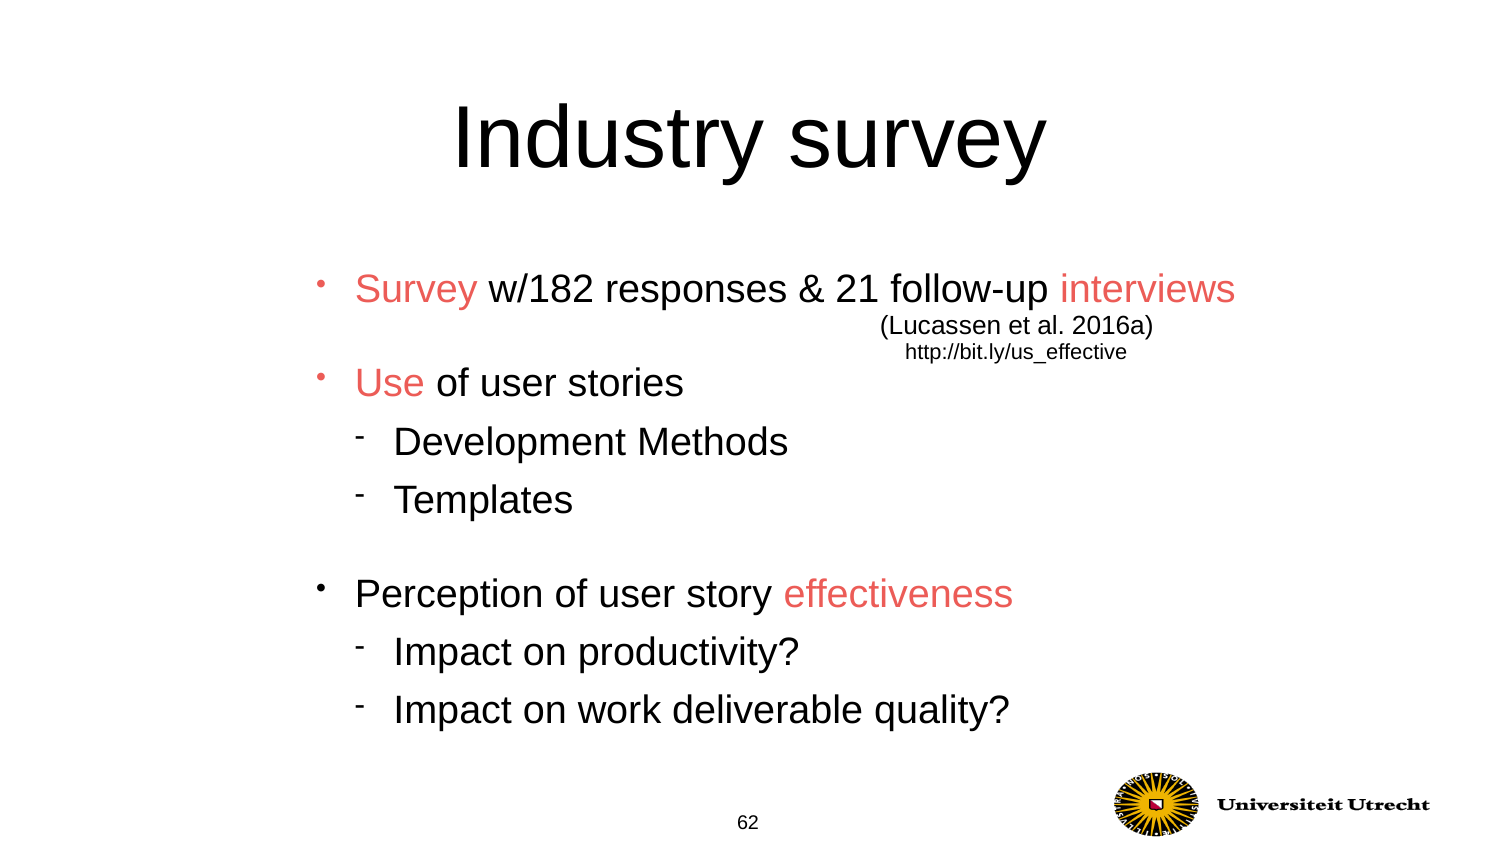

# Industry survey
Survey w/182 responses & 21 follow-up interviews
Use of user stories
Development Methods
Templates
Perception of user story effectiveness
Impact on productivity?
Impact on work deliverable quality?
(Lucassen et al. 2016a)
http://bit.ly/us_effective
62